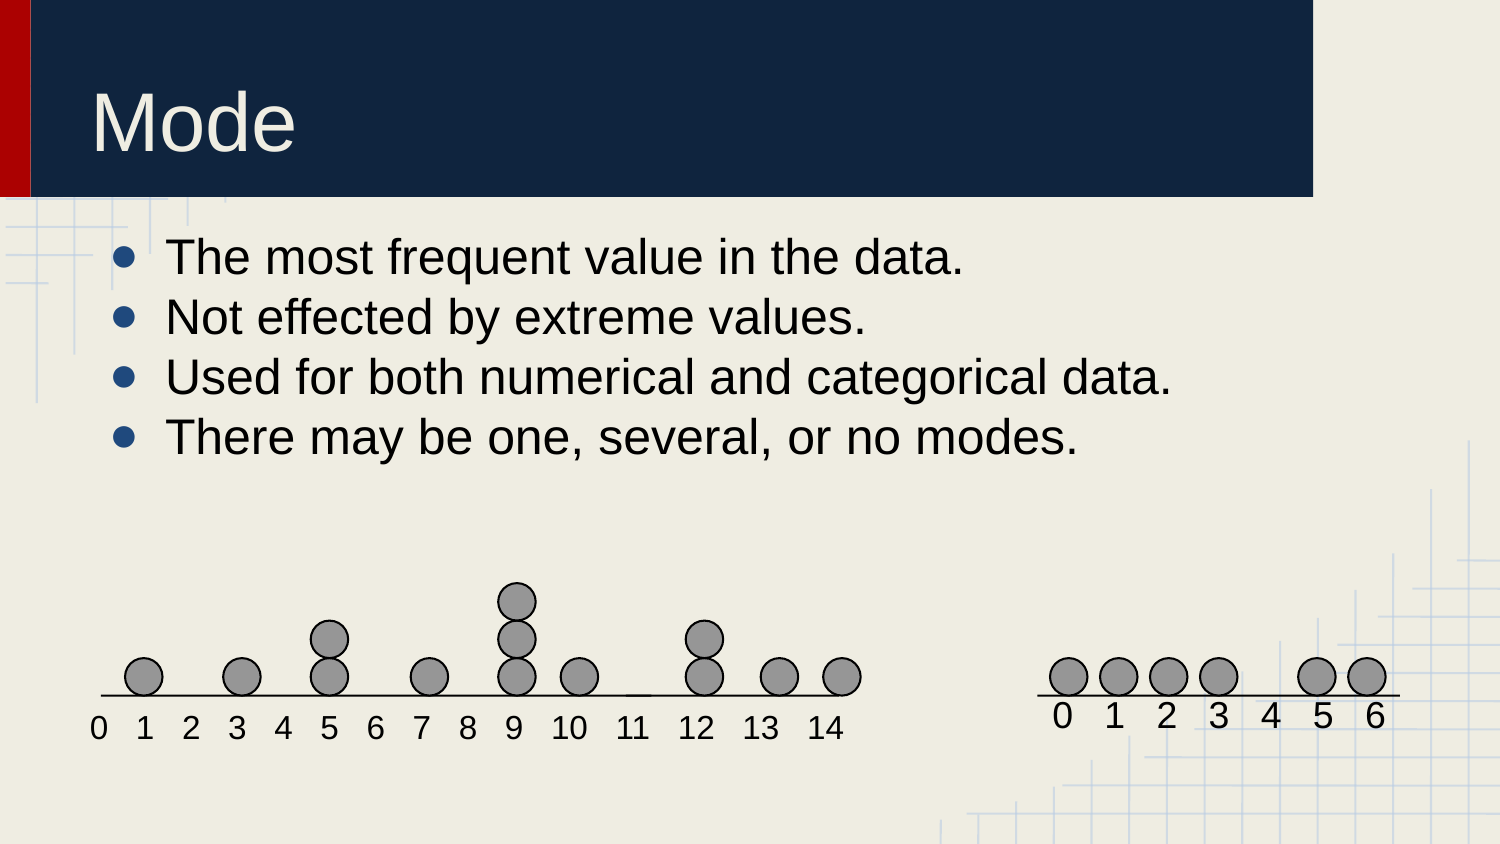

# Mode
The most frequent value in the data.
Not effected by extreme values.
Used for both numerical and categorical data.
There may be one, several, or no modes.

0   1   2   3   4   5   6
0   1   2   3   4   5   6   7   8   9   10   11   12   13   14